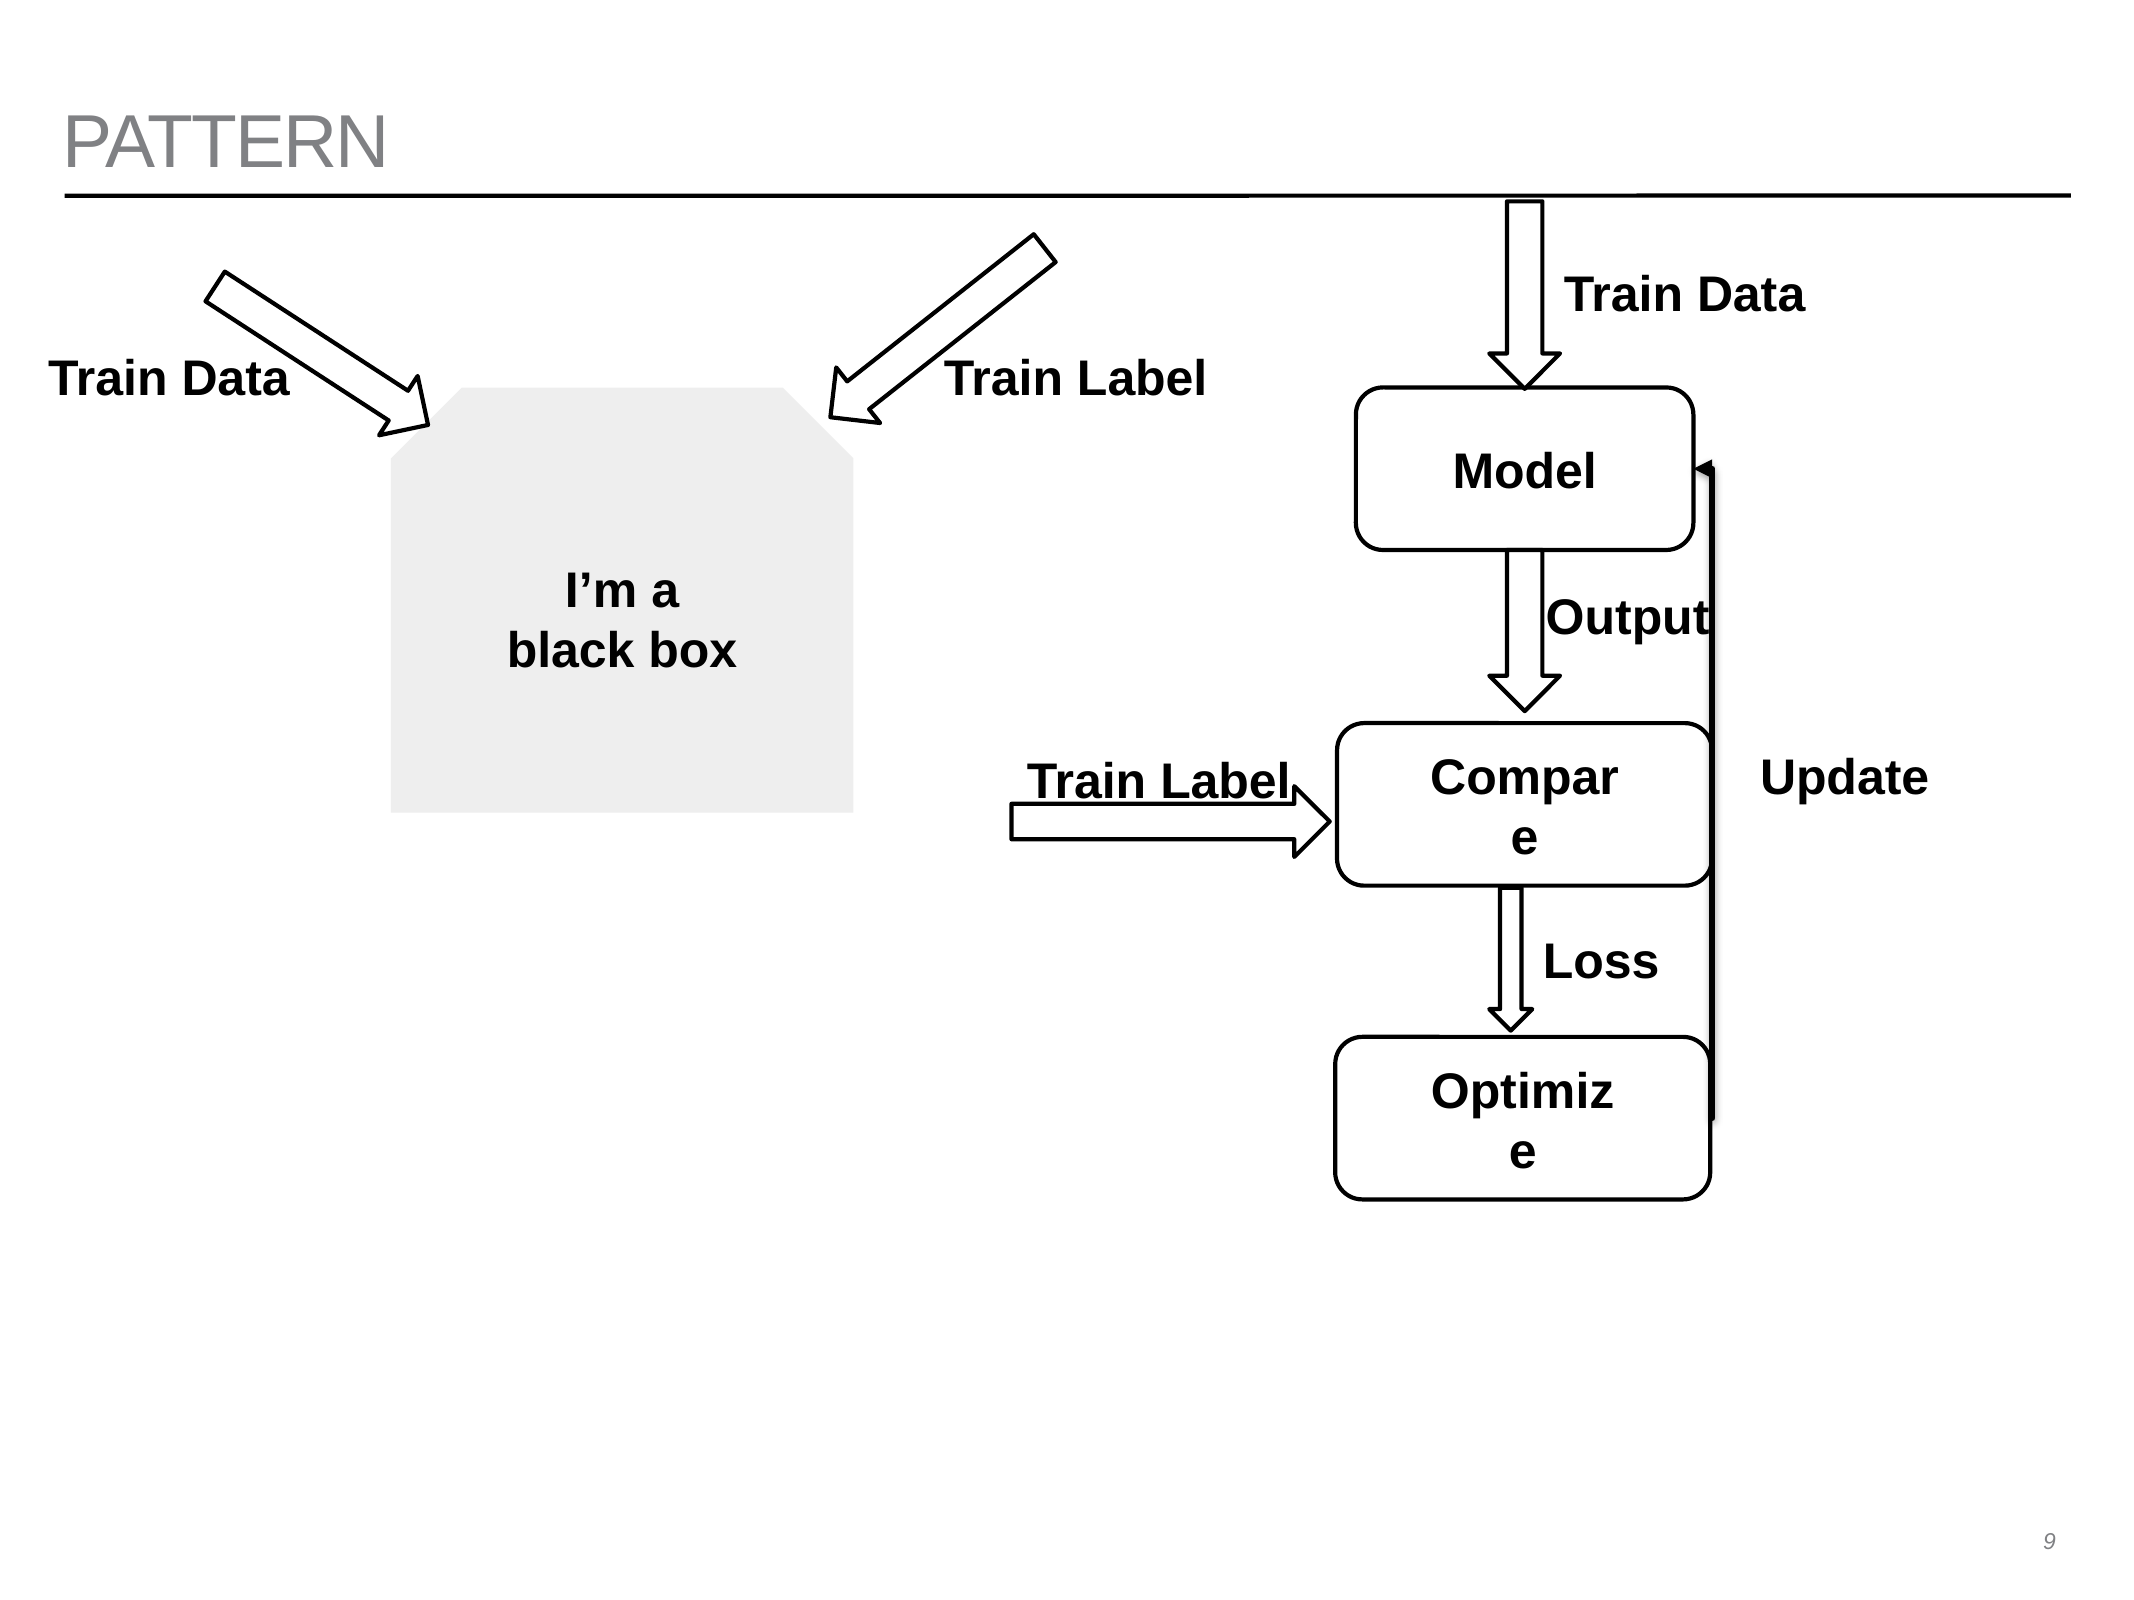

# pattern
Train Data

Train Label
Train Data
I’m a black box
Model
Output

Compare
Update
Train Label

Loss

Optimize
9